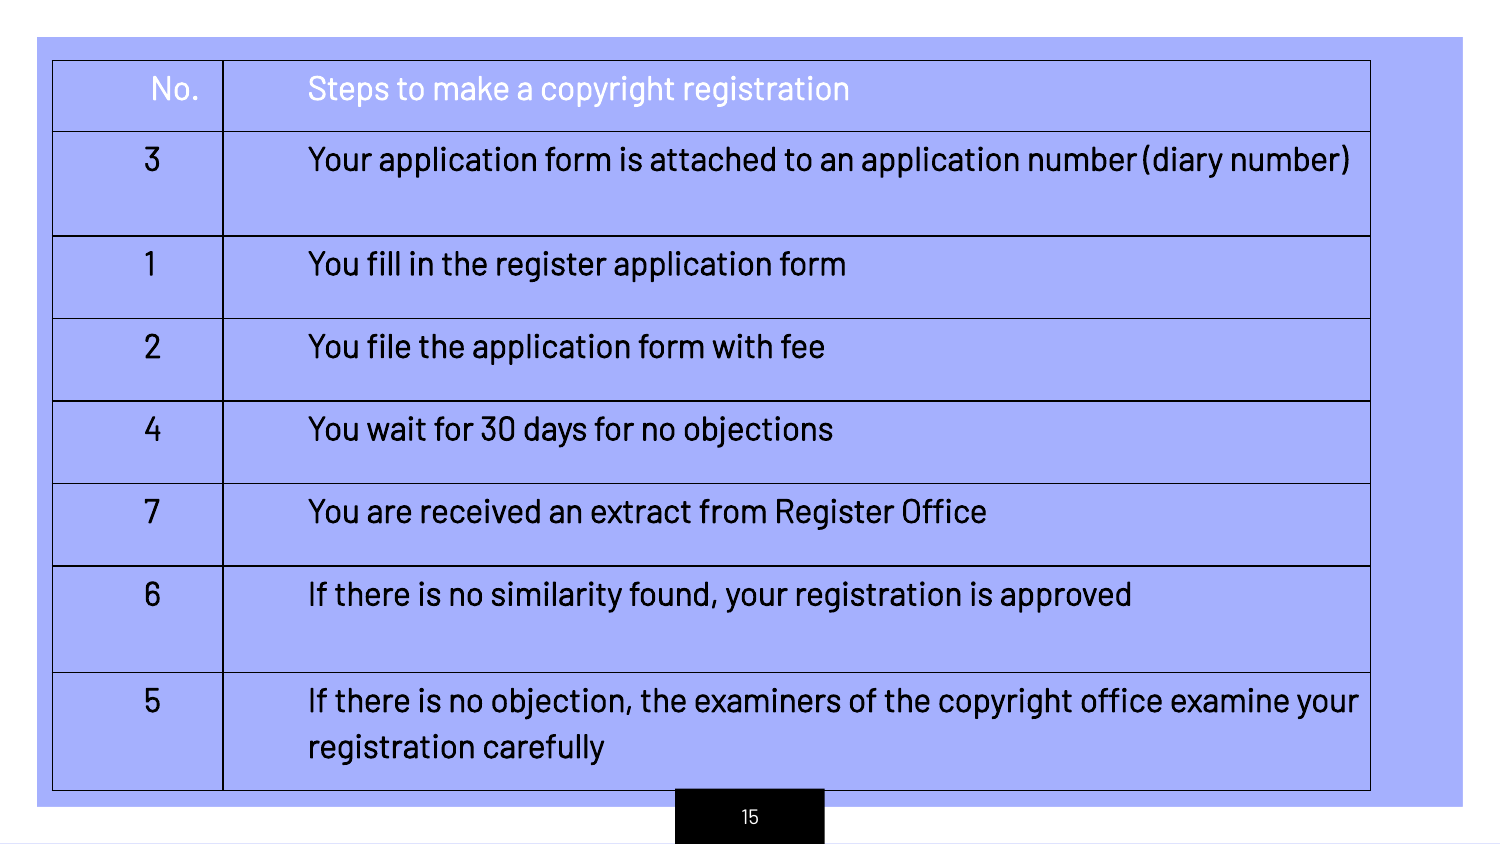

| No. | Steps to make a copyright registration |
| --- | --- |
| 3 | Your application form is attached to an application number (diary number) |
| 1 | You fill in the register application form |
| 2 | You file the application form with fee |
| 4 | You wait for 30 days for no objections |
| 7 | You are received an extract from Register Office |
| 6 | If there is no similarity found, your registration is approved |
| 5 | If there is no objection, the examiners of the copyright office examine your registration carefully |
15